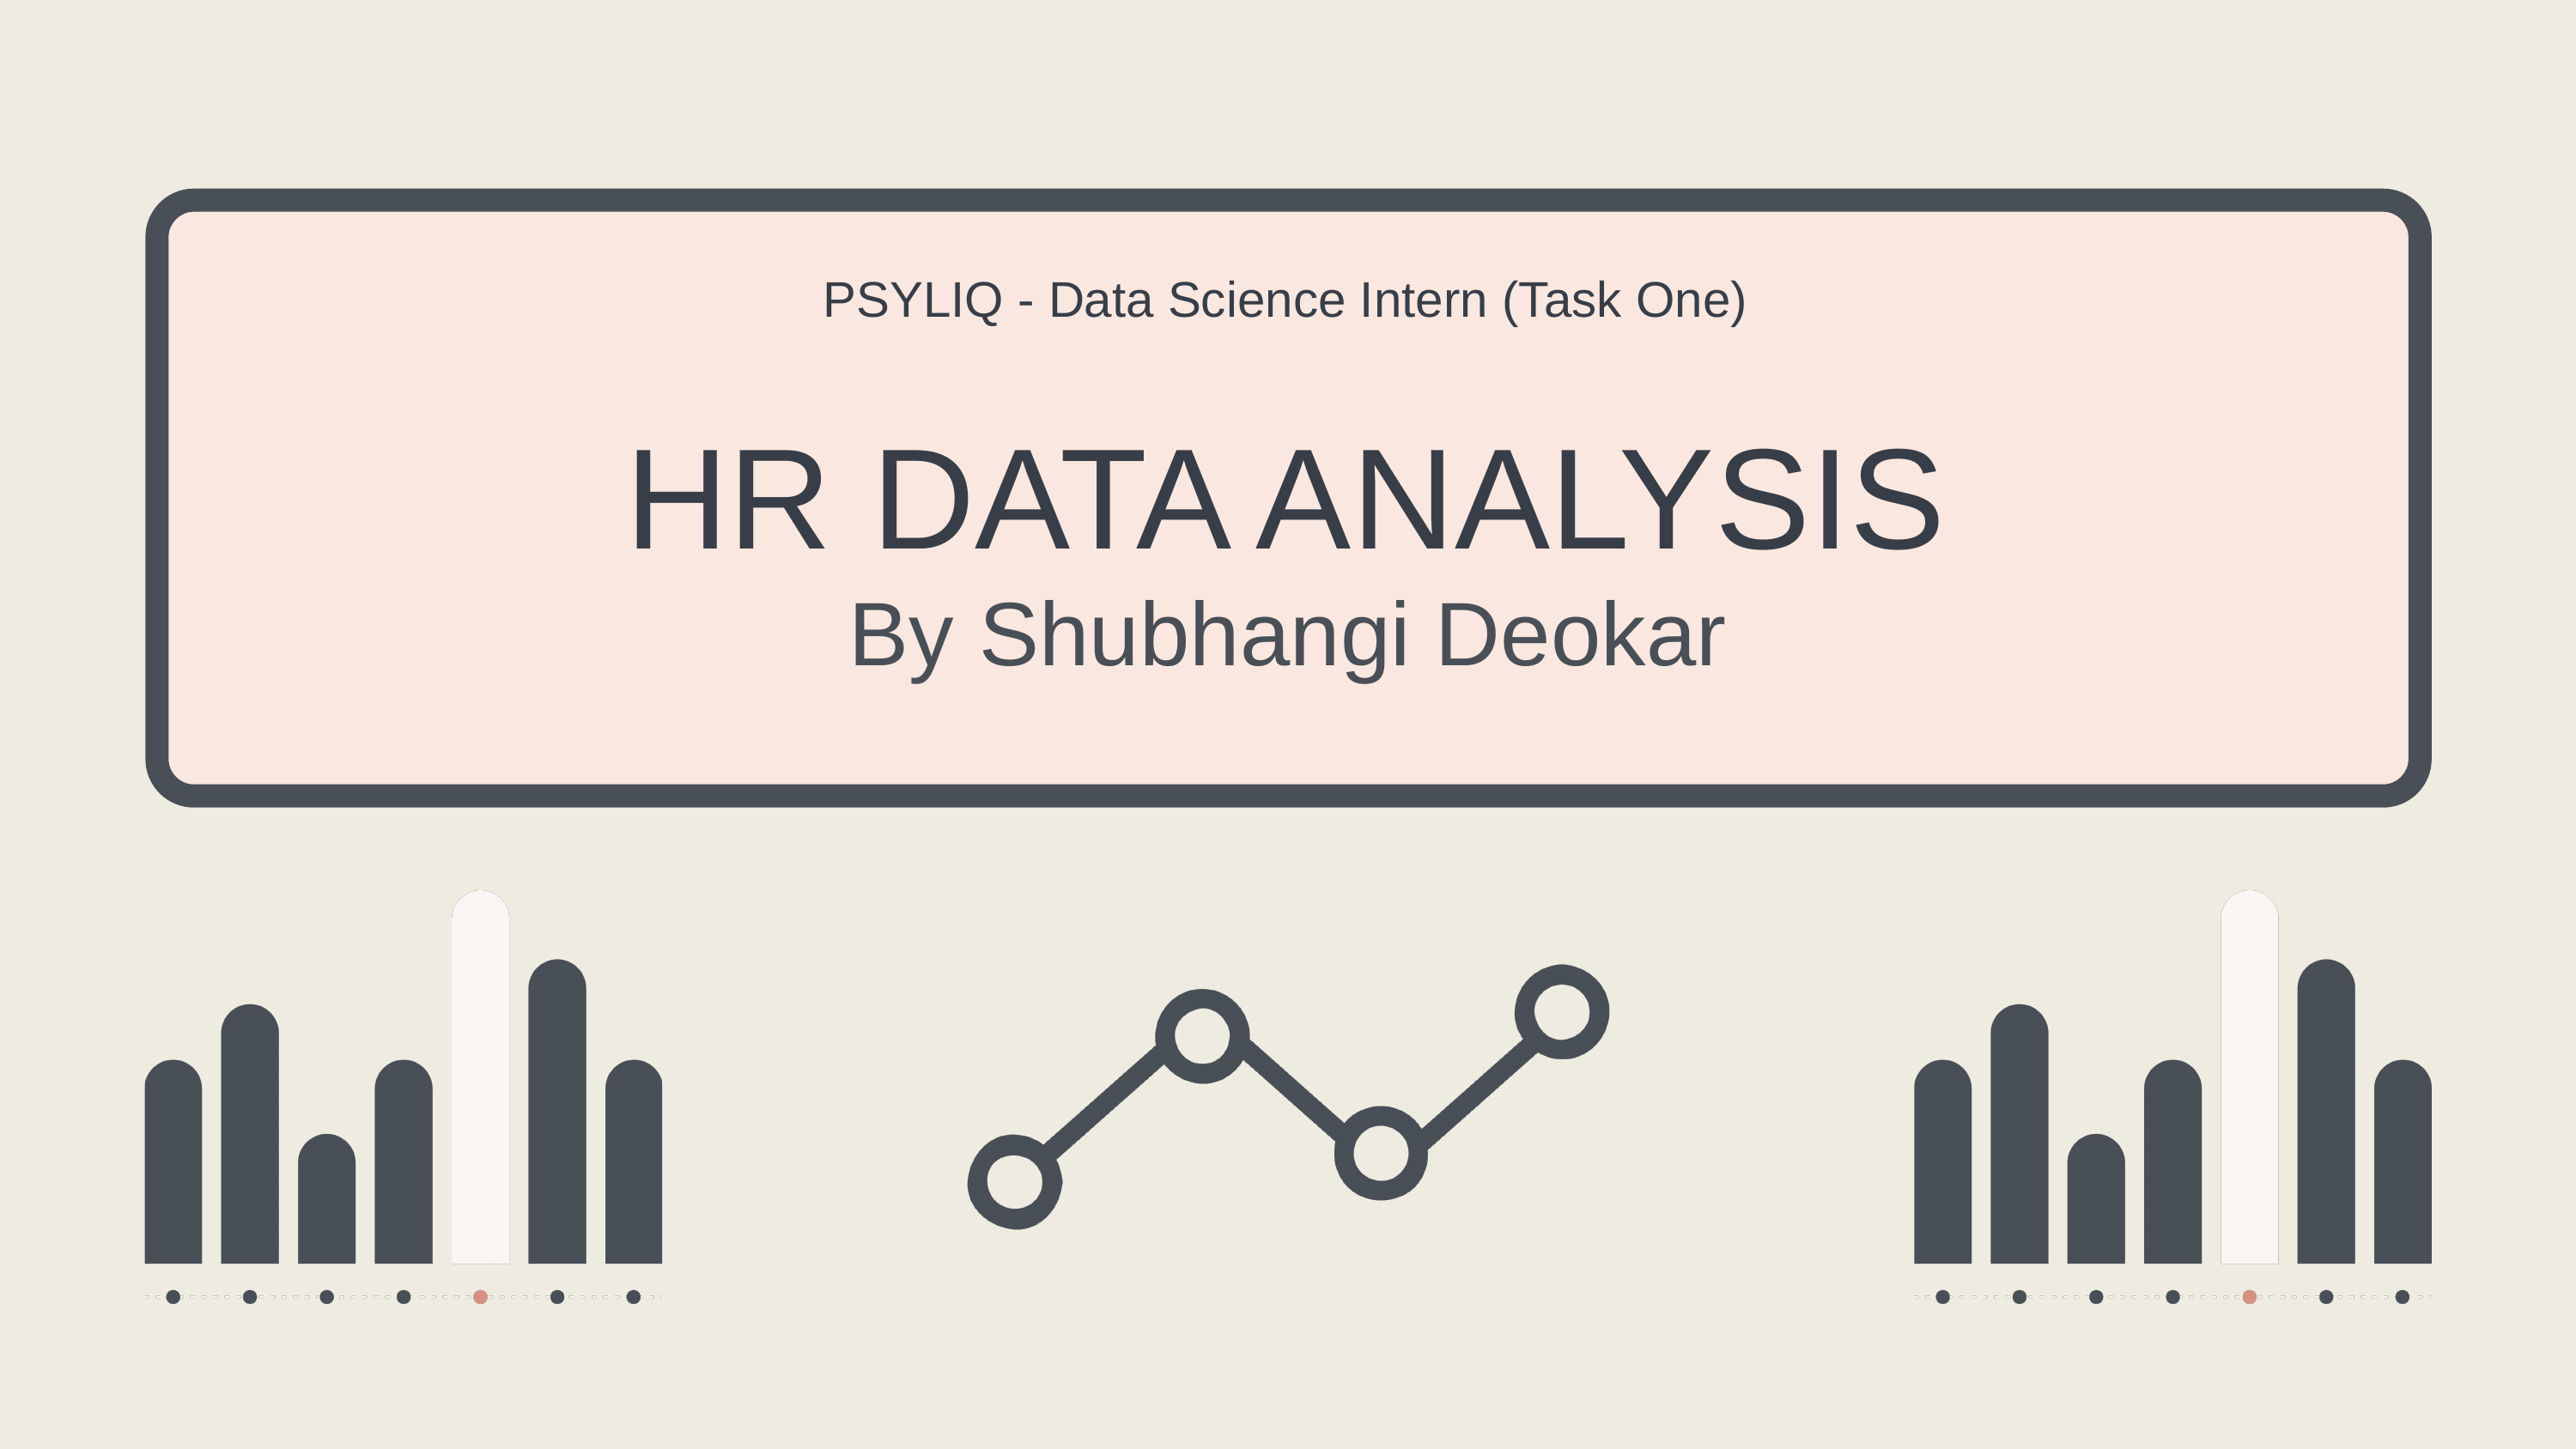

PSYLIQ - Data Science Intern (Task One)
HR DATA ANALYSIS
By Shubhangi Deokar